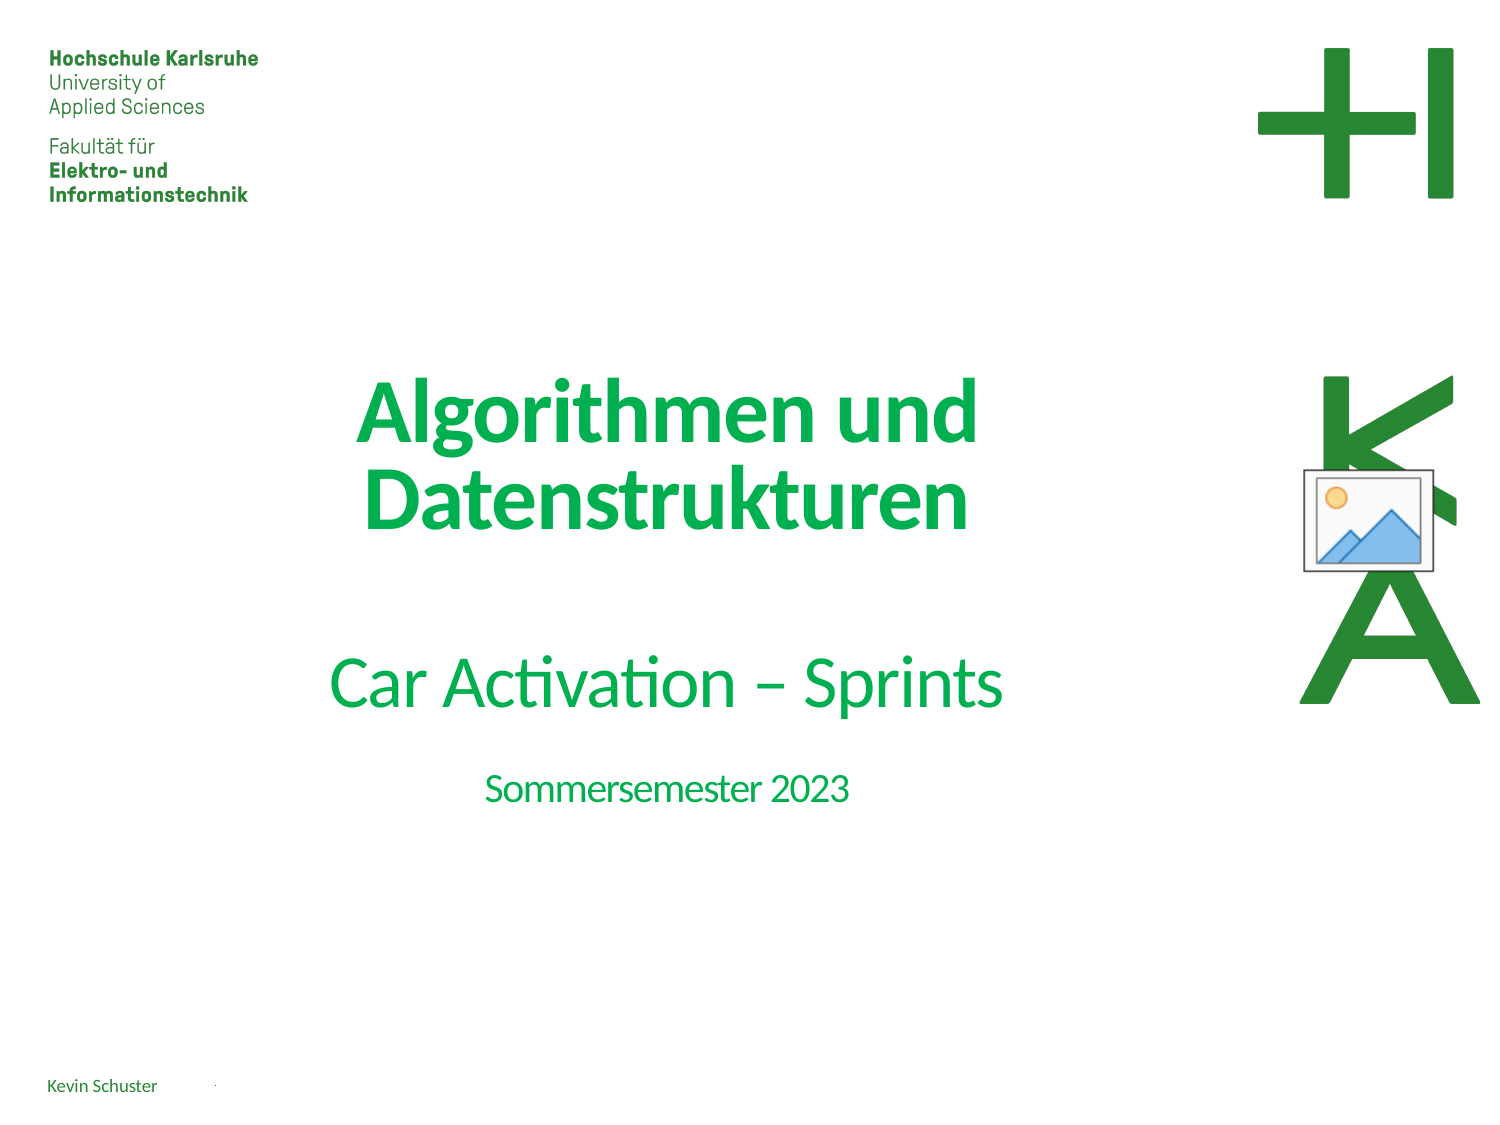

Algorithmen und Datenstrukturen

Car Activation – Sprints
Sommersemester 2023
Kevin Schuster